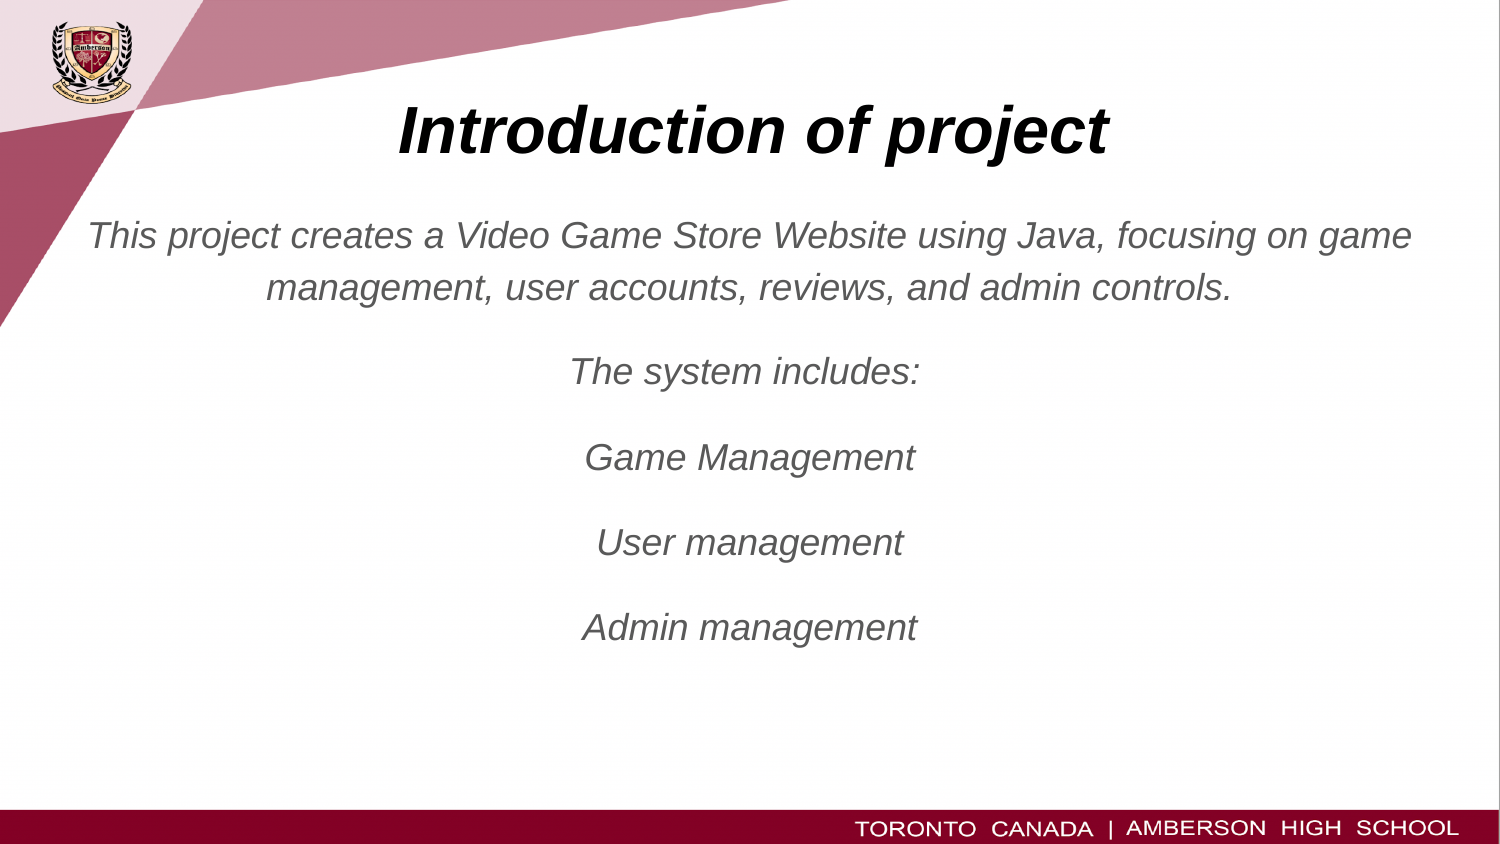

# Introduction of project
This project creates a Video Game Store Website using Java, focusing on game management, user accounts, reviews, and admin controls.
 The system includes:
Game Management
User management
Admin management